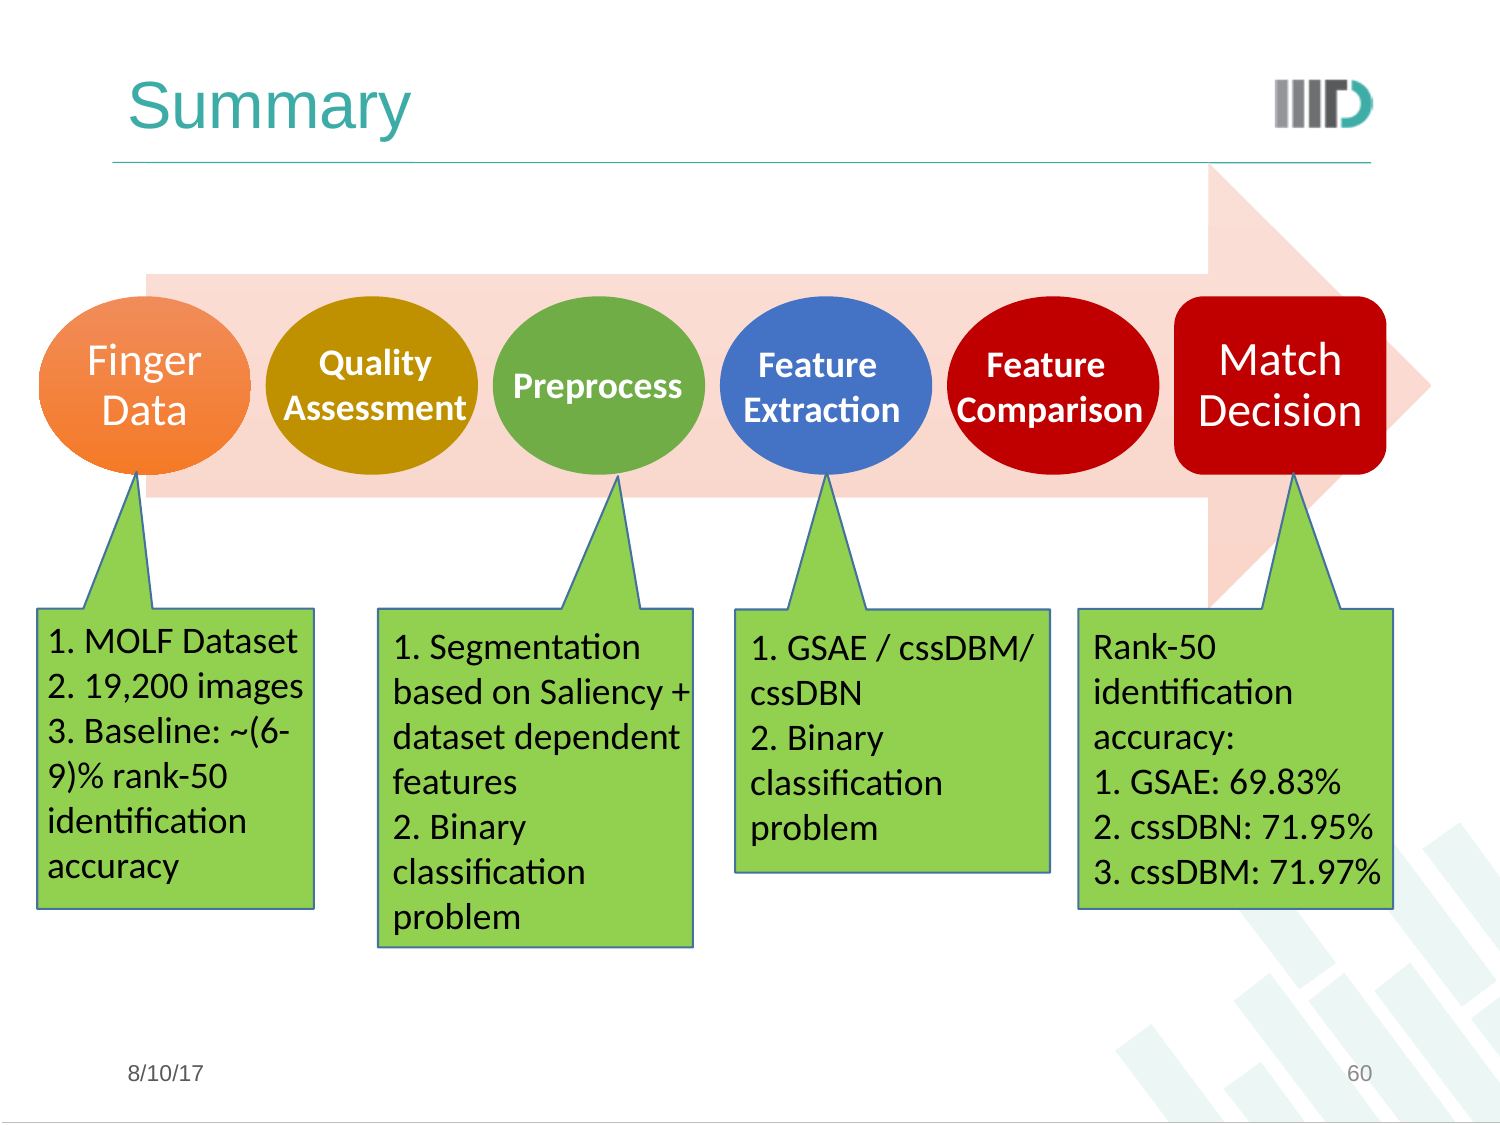

# Summary

Finger Data

Match Decision
Quality Assessment
Feature
Extraction
Feature
Comparison
Preprocess

1. MOLF Dataset
2. 19,200 images
3. Baseline: ~(6-9)% rank-50 identification accuracy

1. Segmentation based on Saliency + dataset dependent features
2. Binary classification problem
Rank-50 identification accuracy:
1. GSAE: 69.83%
2. cssDBN: 71.95%
3. cssDBM: 71.97%
1. GSAE / cssDBM/ cssDBN
2. Binary classification problem
8/10/17
60